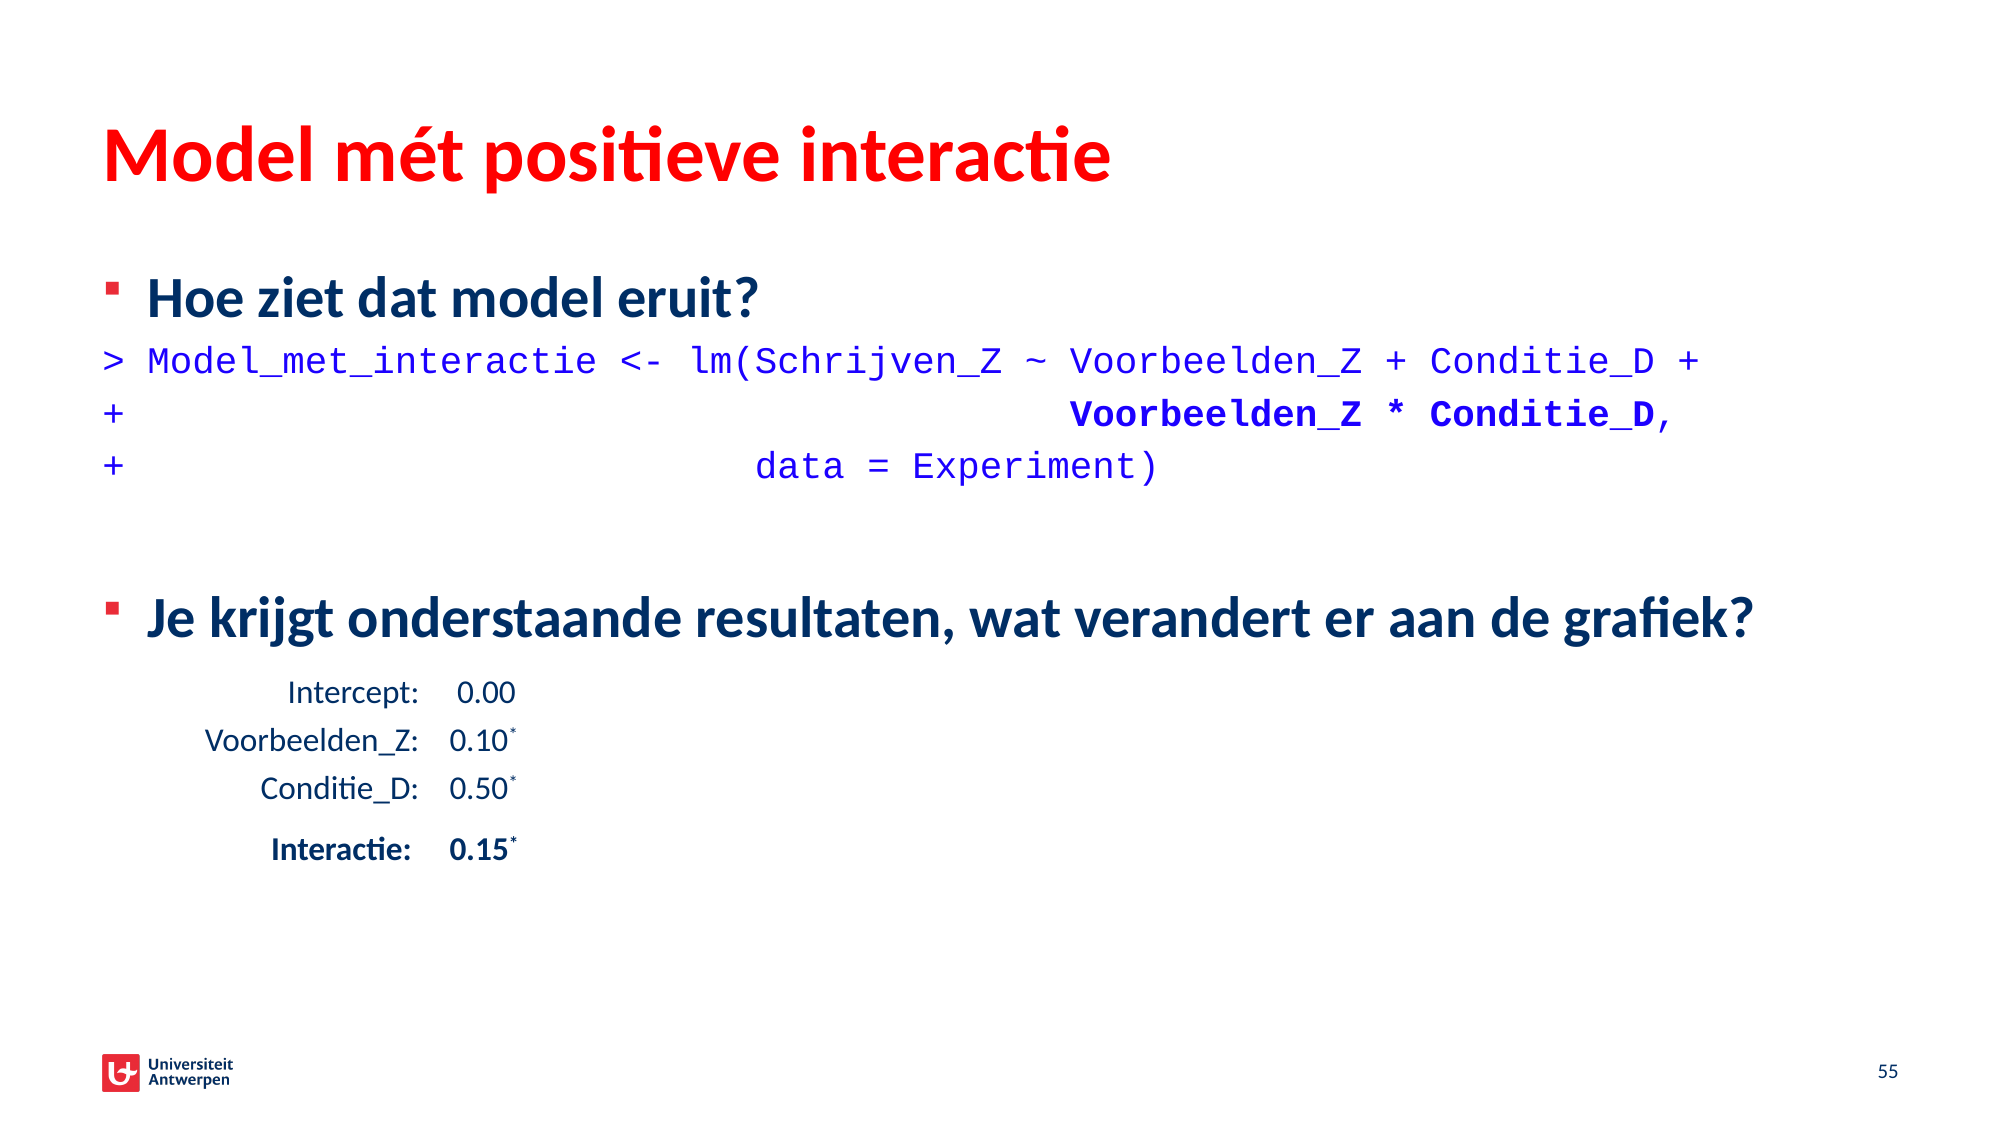

# Model mét positieve interactie
Hoe ziet dat model eruit?
> Model_met_interactie <- lm(Schrijven_Z ~ Voorbeelden_Z + Conditie_D +
+                                          Voorbeelden_Z * Conditie_D,
+                            data = Experiment)

Je krijgt onderstaande resultaten, wat verandert er aan de grafiek?

| Intercept: | 0.00 |
| --- | --- |
| Voorbeelden\_Z: | 0.10\* |
| Conditie\_D: | 0.50\* |
| Interactie: | 0.15\* |
55